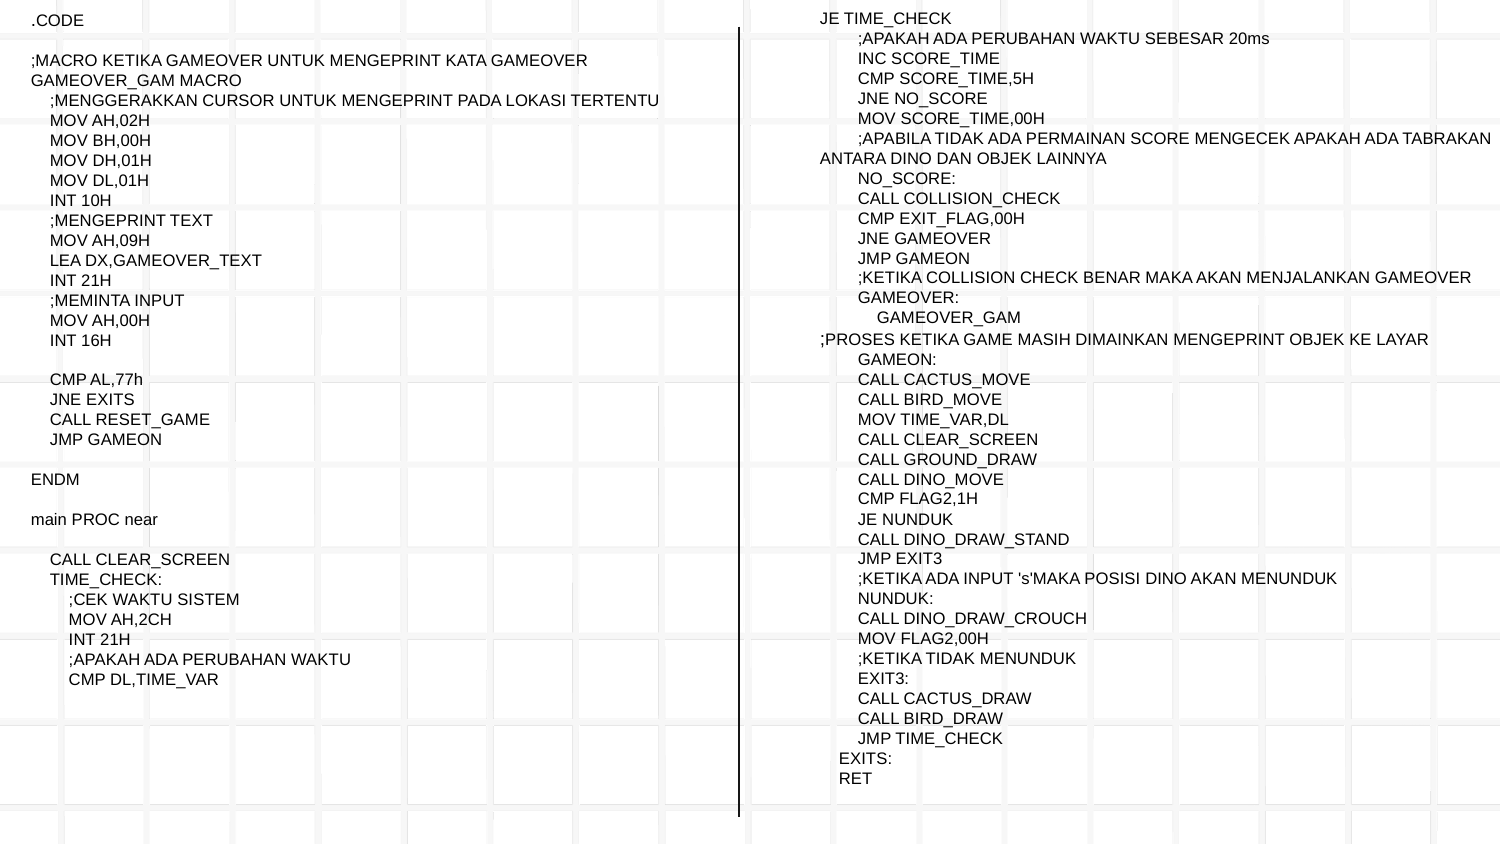

.CODE

;MACRO KETIKA GAMEOVER UNTUK MENGEPRINT KATA GAMEOVER
GAMEOVER_GAM MACRO
    ;MENGGERAKKAN CURSOR UNTUK MENGEPRINT PADA LOKASI TERTENTU
    MOV AH,02H
    MOV BH,00H
    MOV DH,01H
    MOV DL,01H
    INT 10H
    ;MENGEPRINT TEXT
    MOV AH,09H
    LEA DX,GAMEOVER_TEXT
    INT 21H
    ;MEMINTA INPUT
    MOV AH,00H
    INT 16H

    CMP AL,77h
    JNE EXITS
    CALL RESET_GAME
    JMP GAMEON

ENDM

main PROC near

    CALL CLEAR_SCREEN
    TIME_CHECK:
        ;CEK WAKTU SISTEM
        MOV AH,2CH
        INT 21H
        ;APAKAH ADA PERUBAHAN WAKTU
        CMP DL,TIME_VAR

JE TIME_CHECK
        ;APAKAH ADA PERUBAHAN WAKTU SEBESAR 20ms
        INC SCORE_TIME
        CMP SCORE_TIME,5H
        JNE NO_SCORE
        MOV SCORE_TIME,00H
        ;APABILA TIDAK ADA PERMAINAN SCORE MENGECEK APAKAH ADA TABRAKAN ANTARA DINO DAN OBJEK LAINNYA
        NO_SCORE:
        CALL COLLISION_CHECK
        CMP EXIT_FLAG,00H
        JNE GAMEOVER
        JMP GAMEON
        ;KETIKA COLLISION CHECK BENAR MAKA AKAN MENJALANKAN GAMEOVER
        GAMEOVER:
            GAMEOVER_GAM
;PROSES KETIKA GAME MASIH DIMAINKAN MENGEPRINT OBJEK KE LAYAR
        GAMEON:
        CALL CACTUS_MOVE
        CALL BIRD_MOVE
        MOV TIME_VAR,DL
        CALL CLEAR_SCREEN
        CALL GROUND_DRAW
        CALL DINO_MOVE
        CMP FLAG2,1H
        JE NUNDUK
        CALL DINO_DRAW_STAND
        JMP EXIT3
        ;KETIKA ADA INPUT 's'MAKA POSISI DINO AKAN MENUNDUK
        NUNDUK:
        CALL DINO_DRAW_CROUCH
        MOV FLAG2,00H
        ;KETIKA TIDAK MENUNDUK
        EXIT3:
        CALL CACTUS_DRAW
        CALL BIRD_DRAW
        JMP TIME_CHECK
    EXITS:
    RET